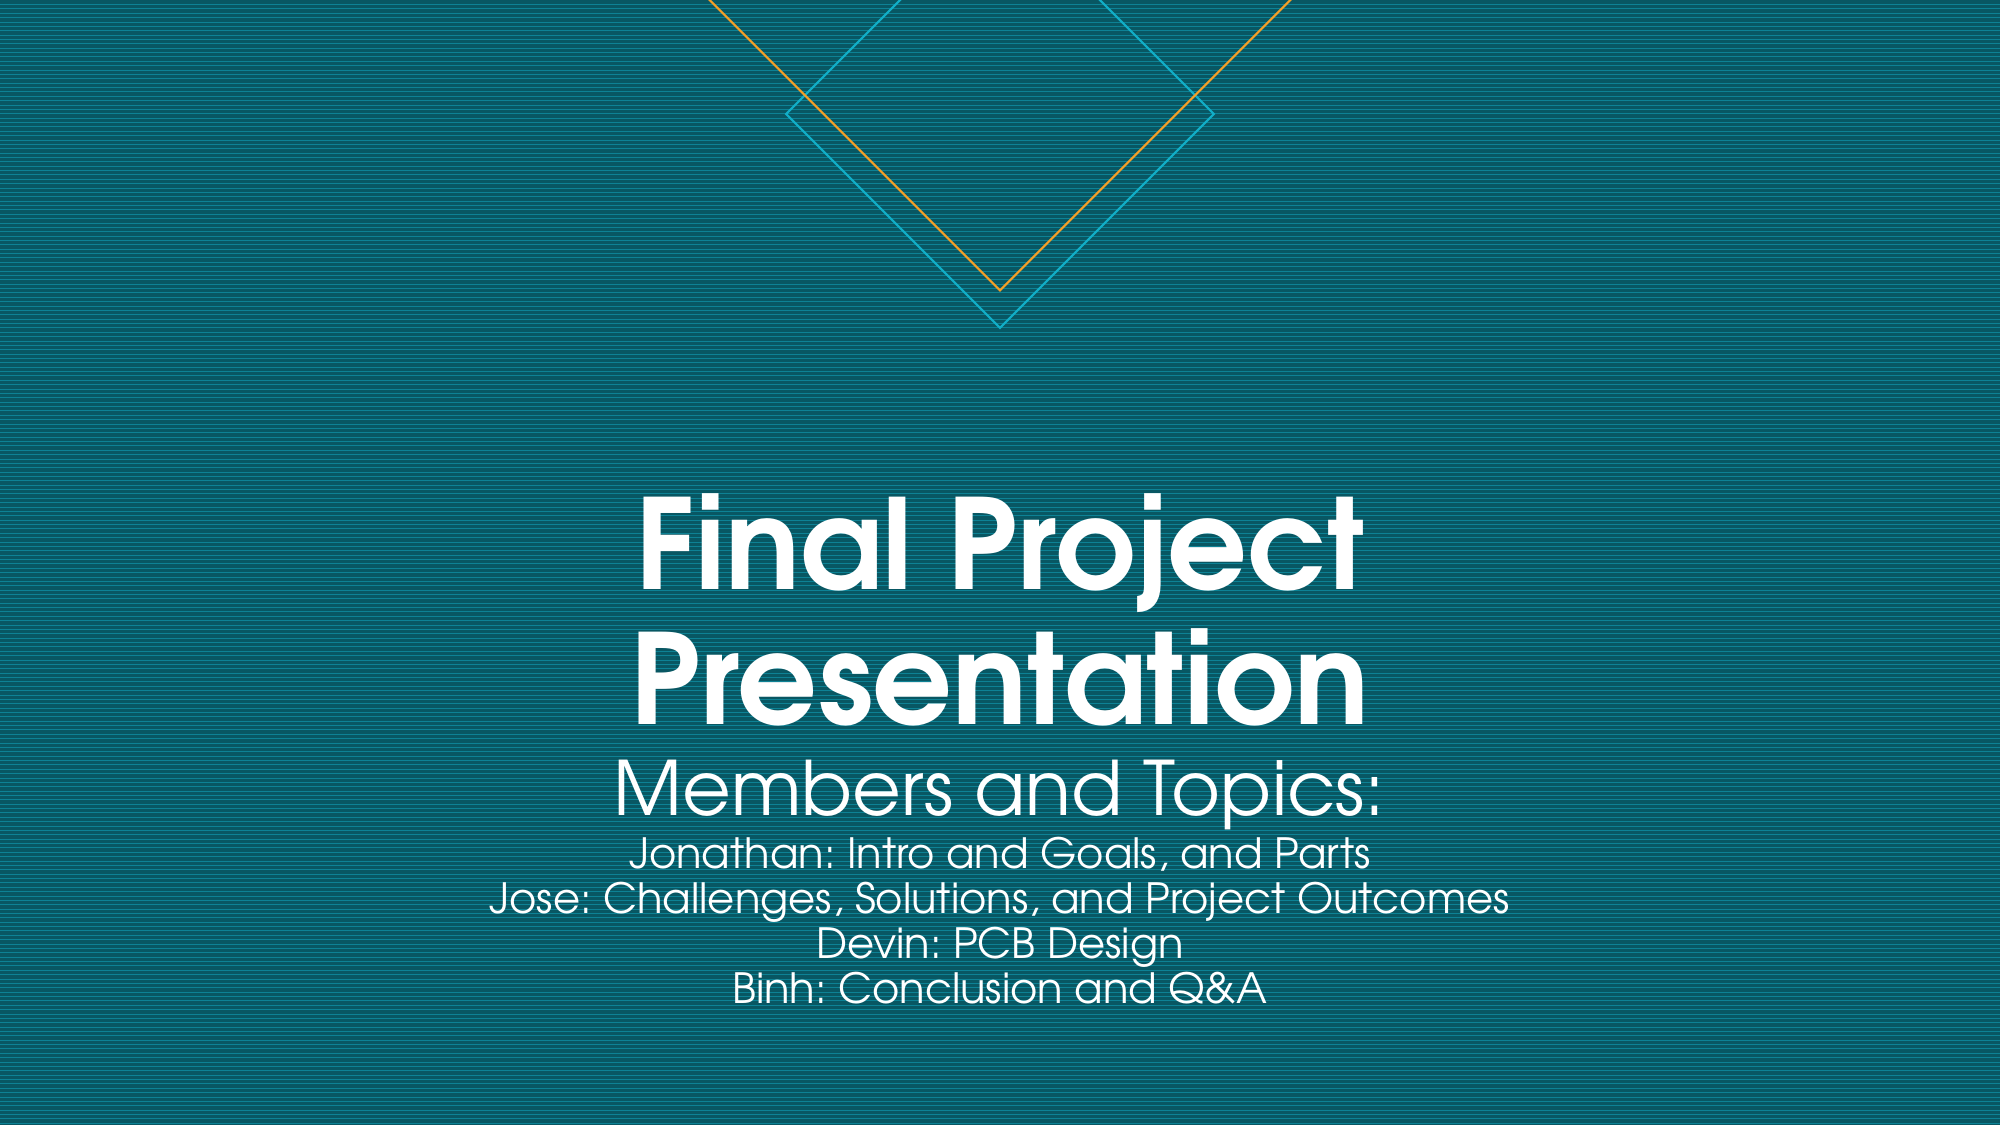

# Final Project Presentation Members and Topics: Jonathan: Intro and Goals, and Parts Jose: Challenges, Solutions, and Project Outcomes Devin: PCB Design Binh: Conclusion and Q&A